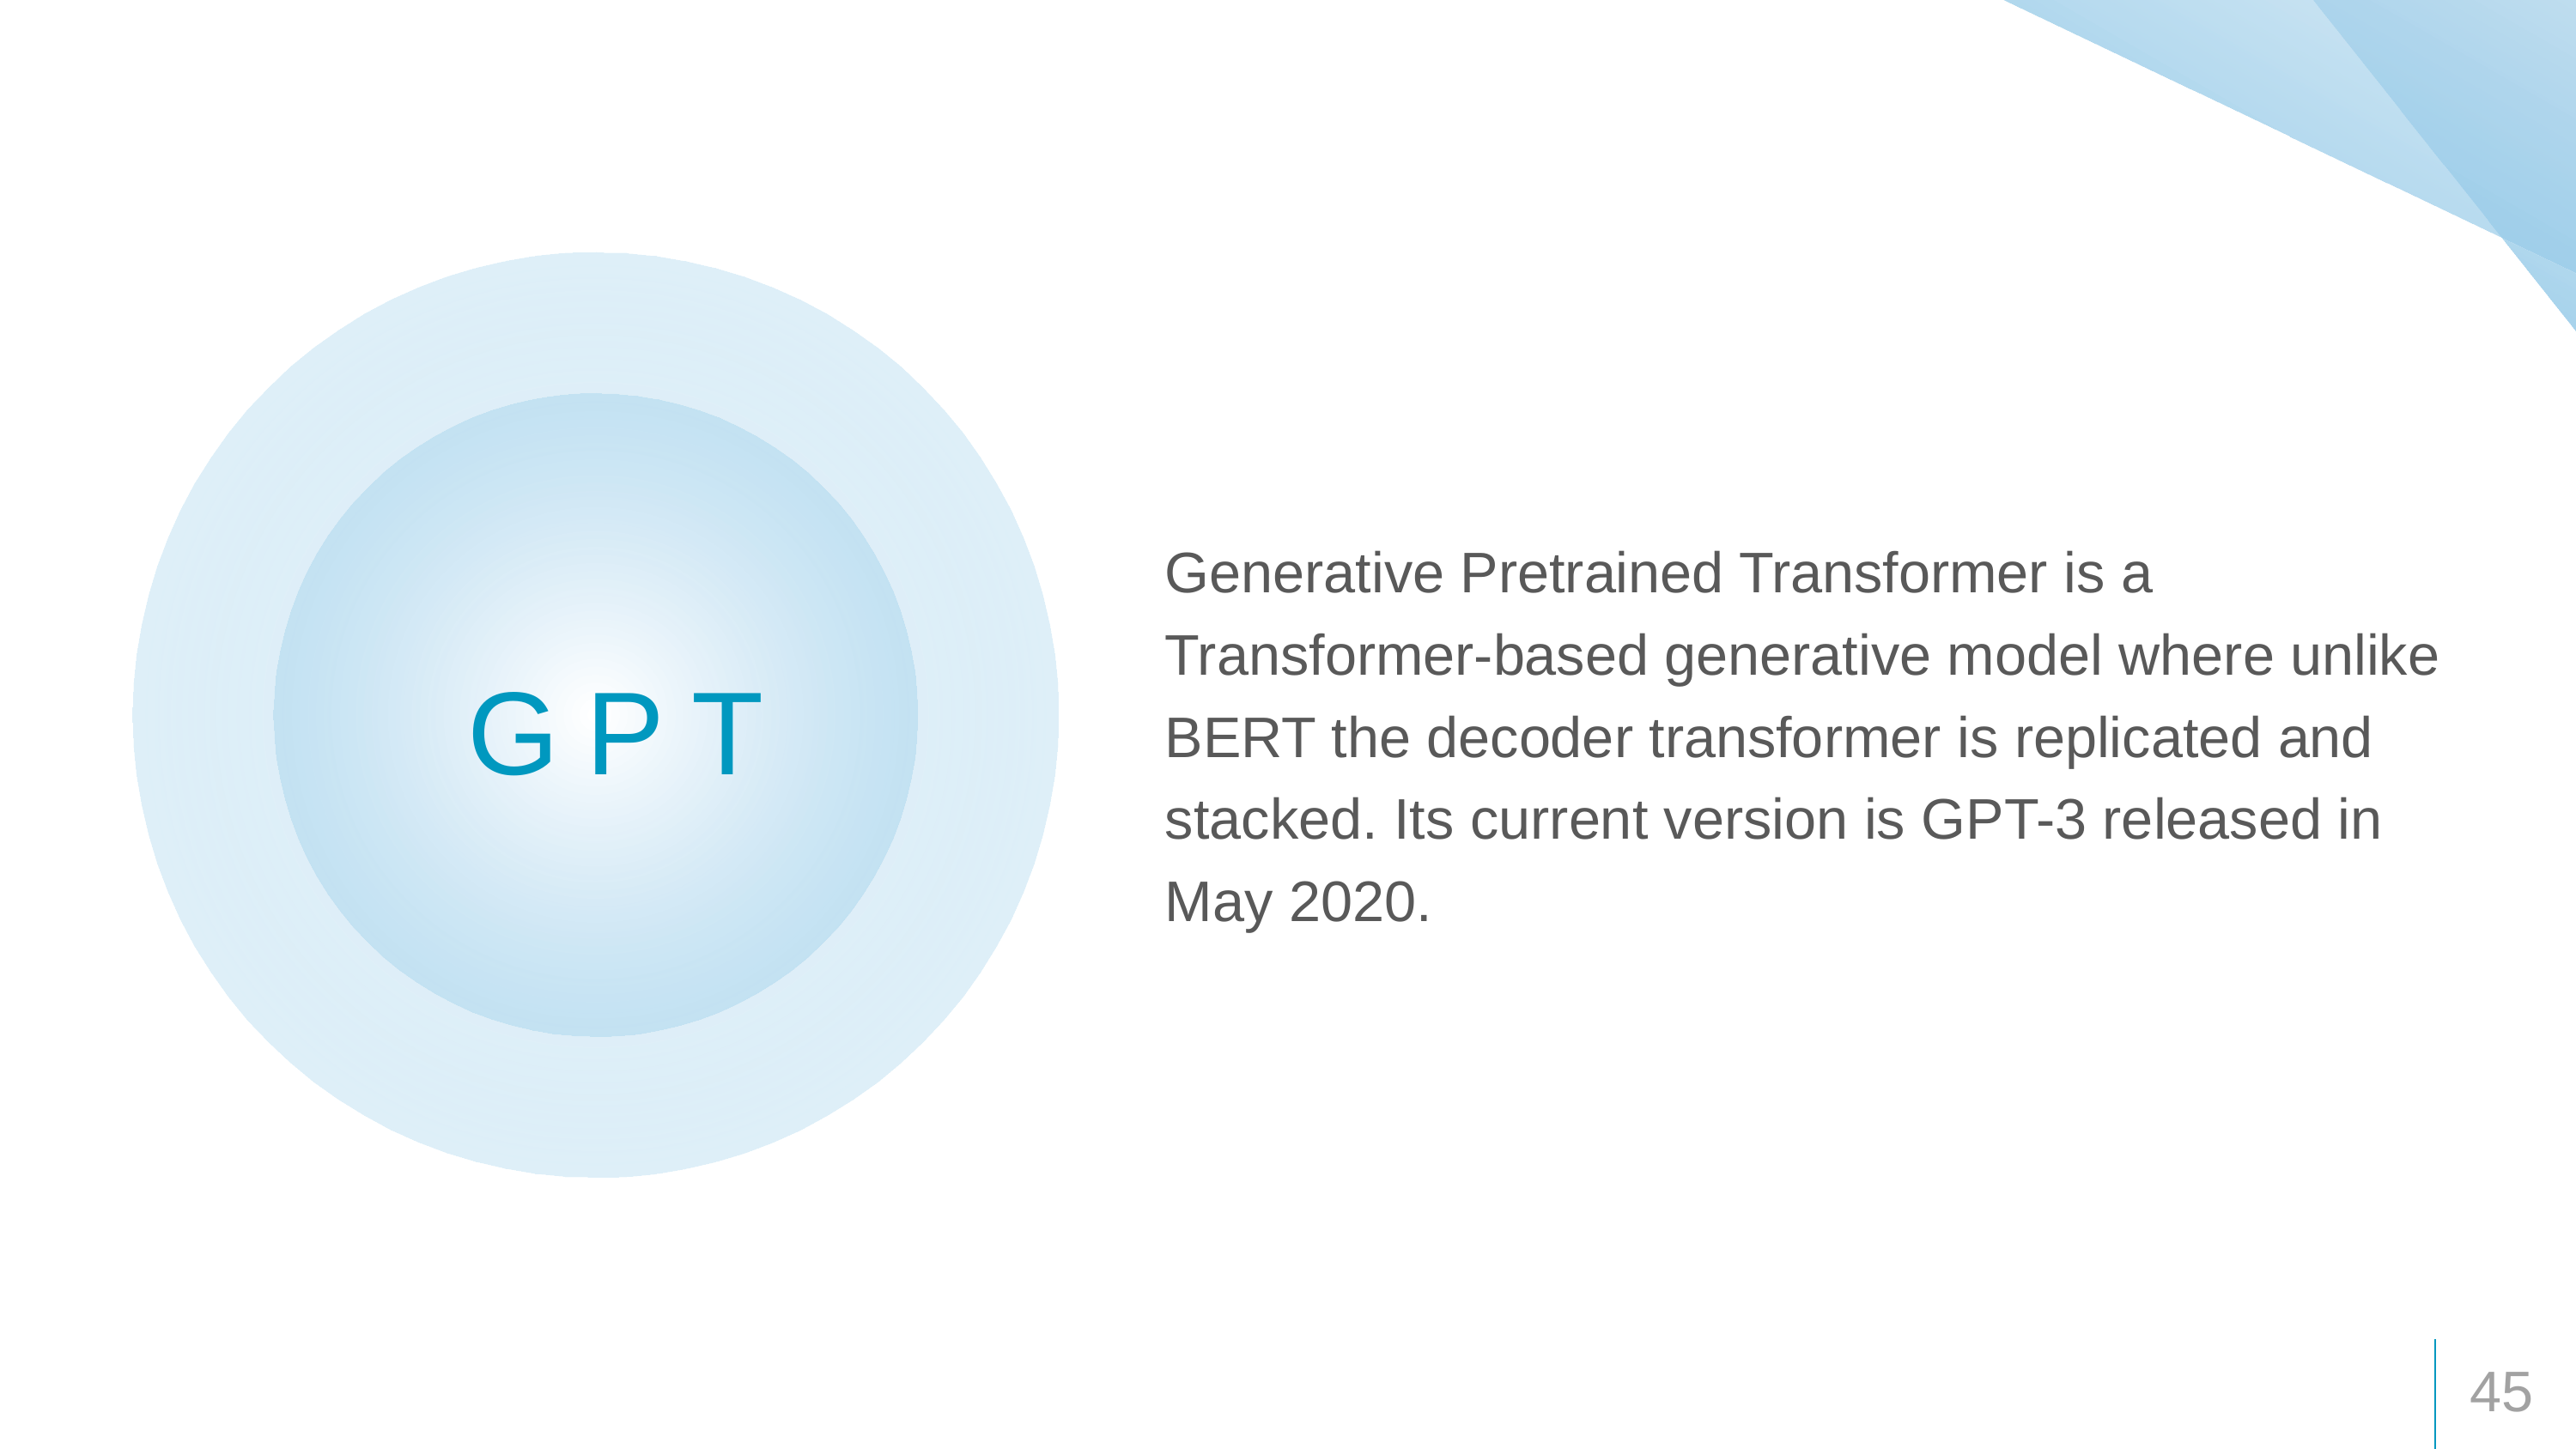

Generative Pretrained Transformer is a Transformer-based generative model where unlike BERT the decoder transformer is replicated and stacked. Its current version is GPT-3 released in May 2020.
# GPT
45